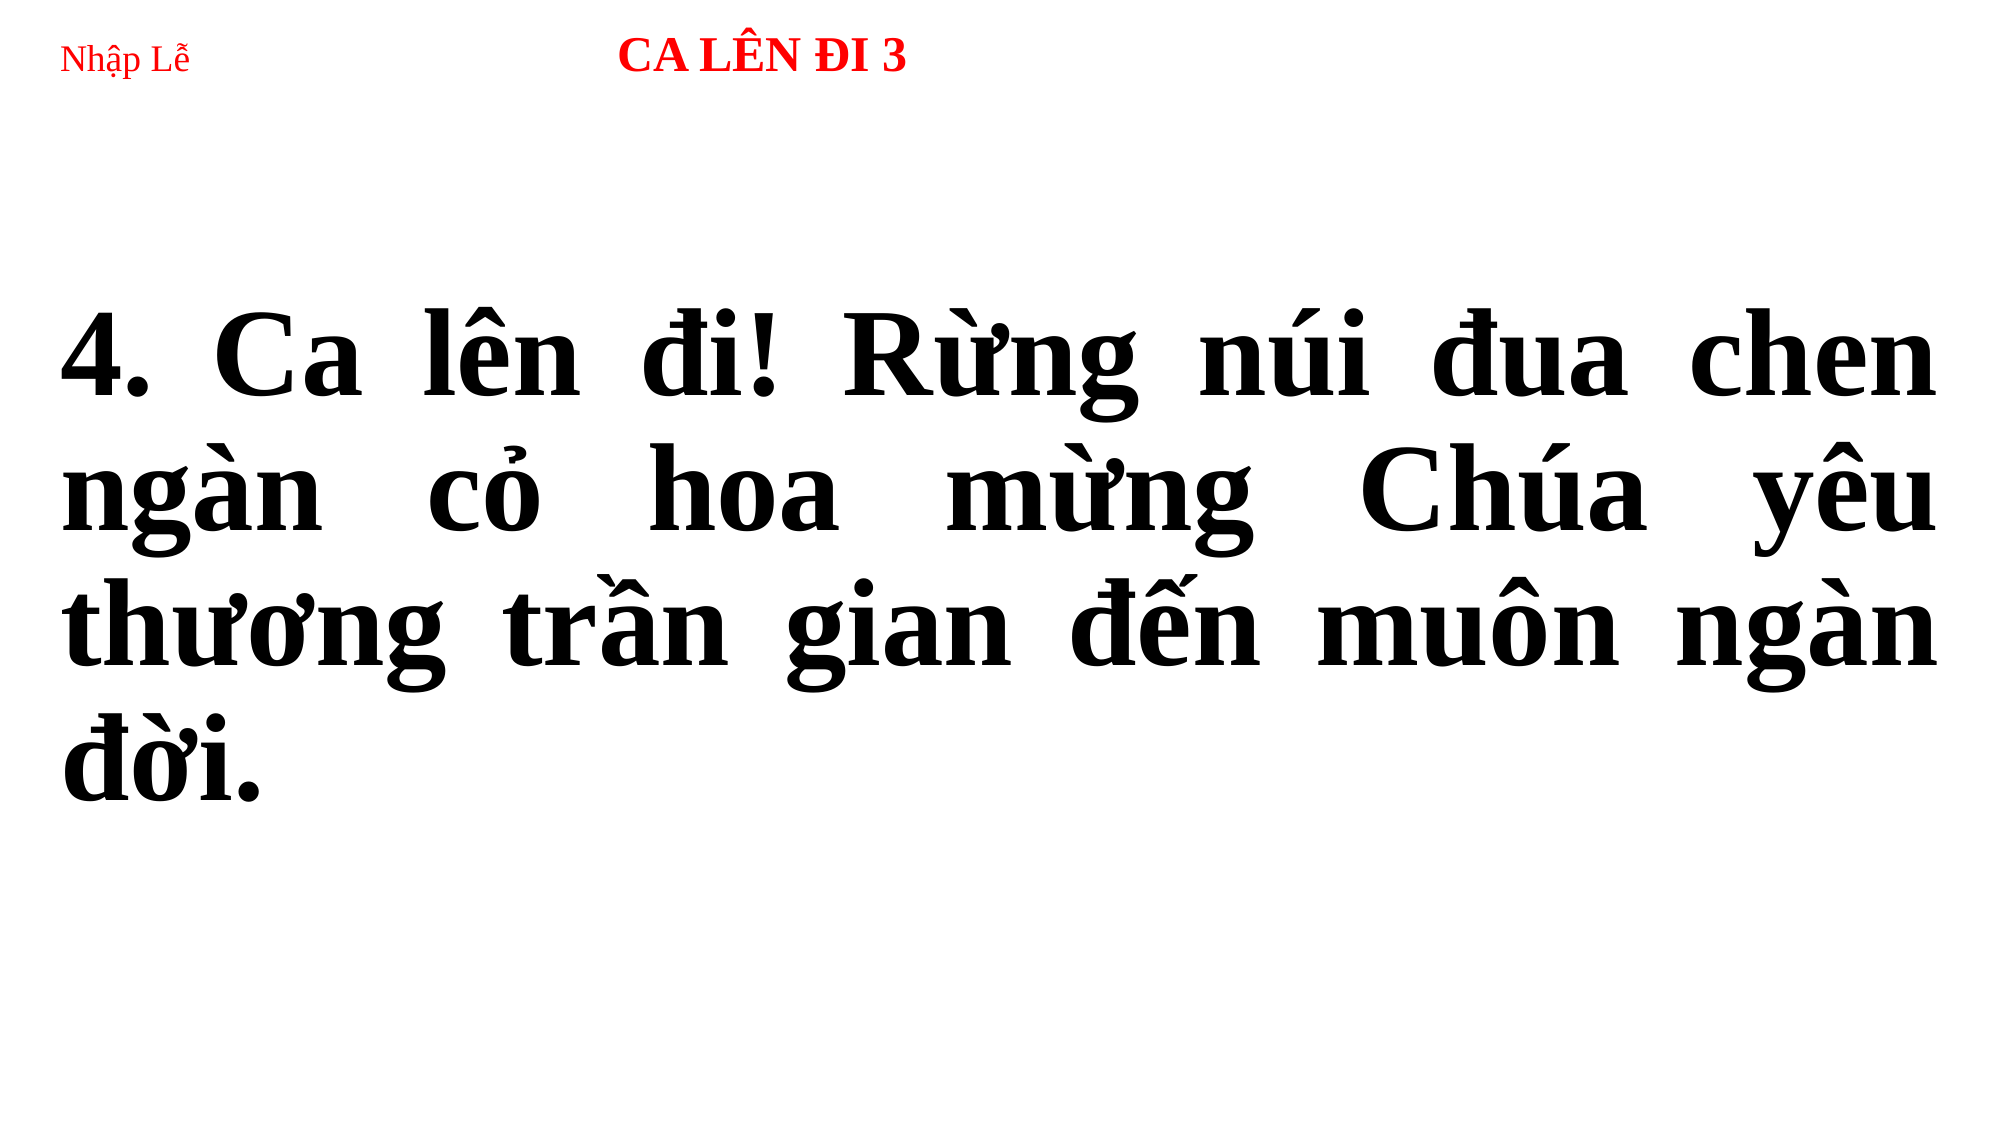

# Nhập Lễ                                             CA LÊN ĐI 3
4. Ca lên đi! Rừng núi đua chen ngàn cỏ hoa mừng Chúa yêu thương trần gian đến muôn ngàn đời.